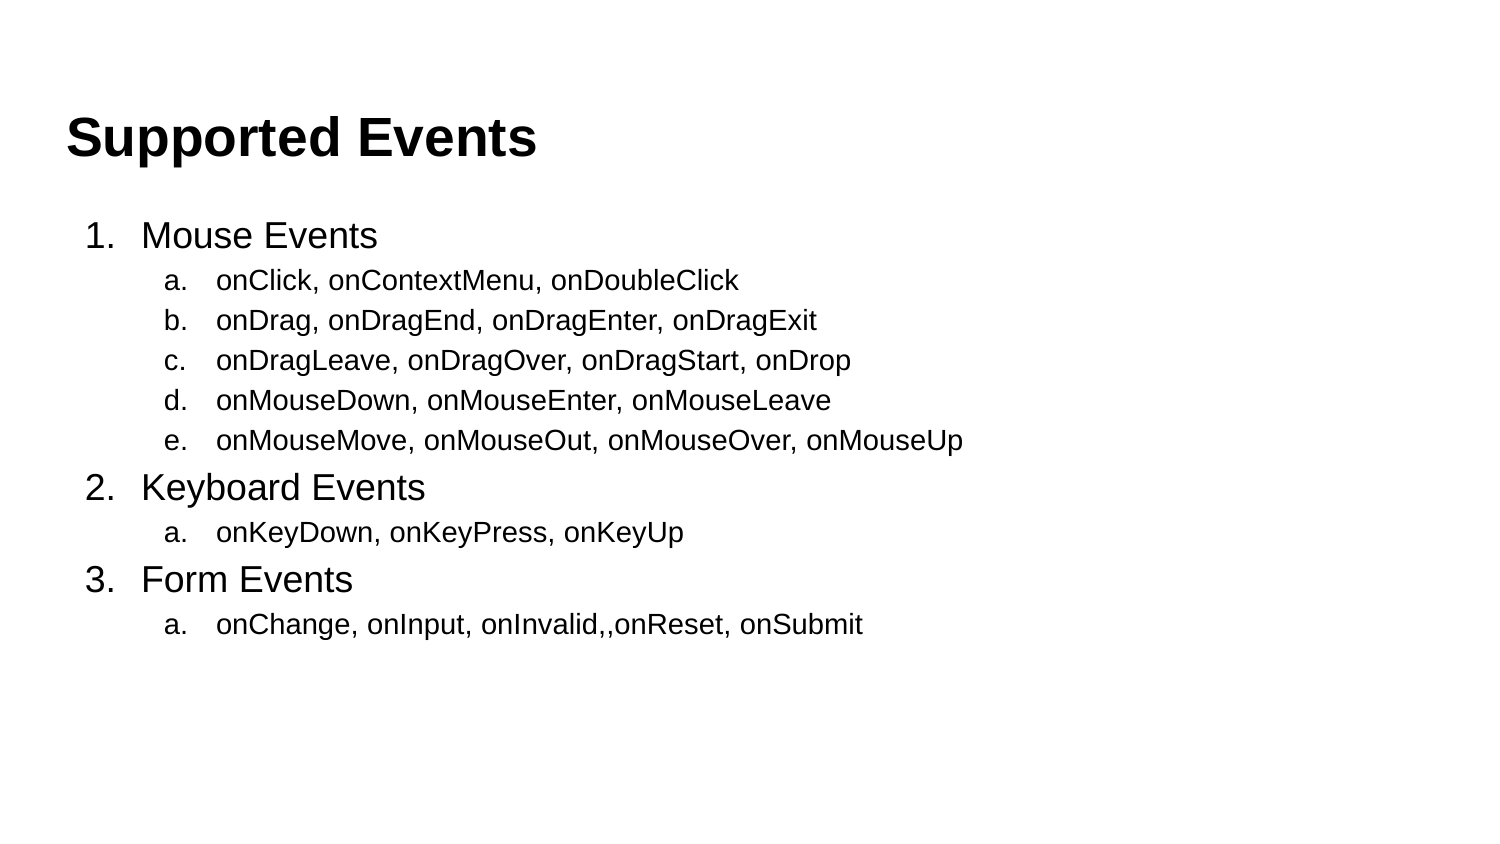

# Supported Events
Mouse Events
onClick, onContextMenu, onDoubleClick
onDrag, onDragEnd, onDragEnter, onDragExit
onDragLeave, onDragOver, onDragStart, onDrop
onMouseDown, onMouseEnter, onMouseLeave
onMouseMove, onMouseOut, onMouseOver, onMouseUp
Keyboard Events
onKeyDown, onKeyPress, onKeyUp
Form Events
onChange, onInput, onInvalid,,onReset, onSubmit